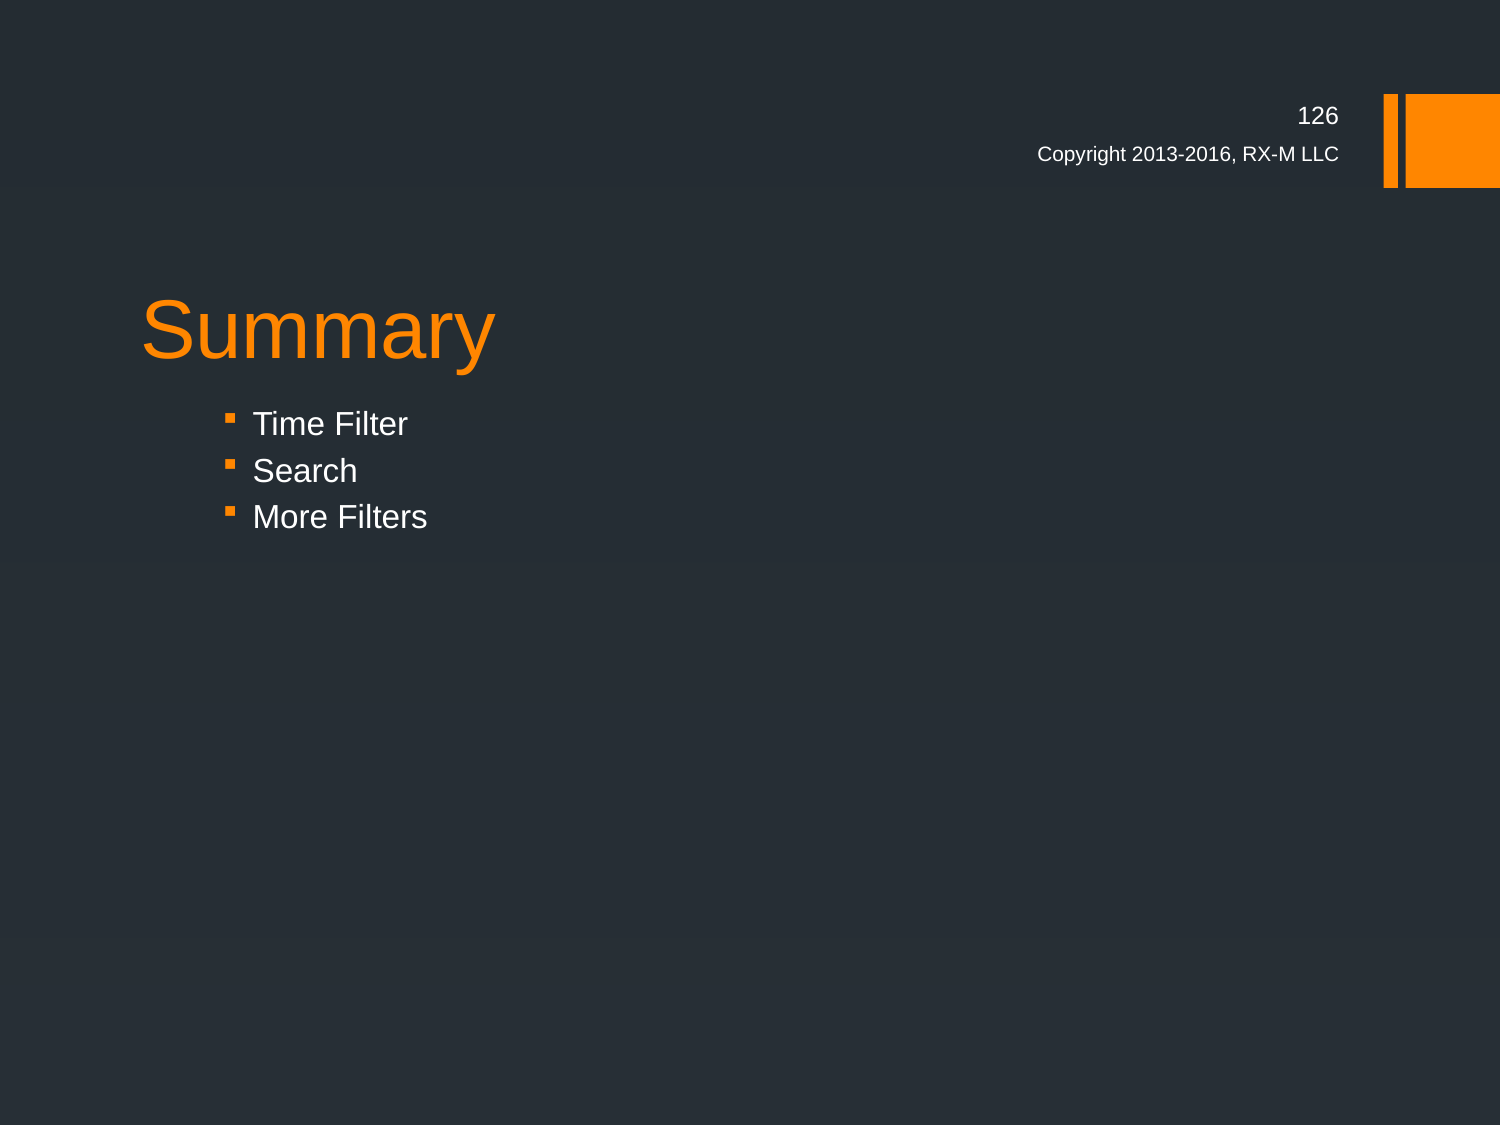

126
Copyright 2013-2016, RX-M LLC
# Summary
Time Filter
Search
More Filters